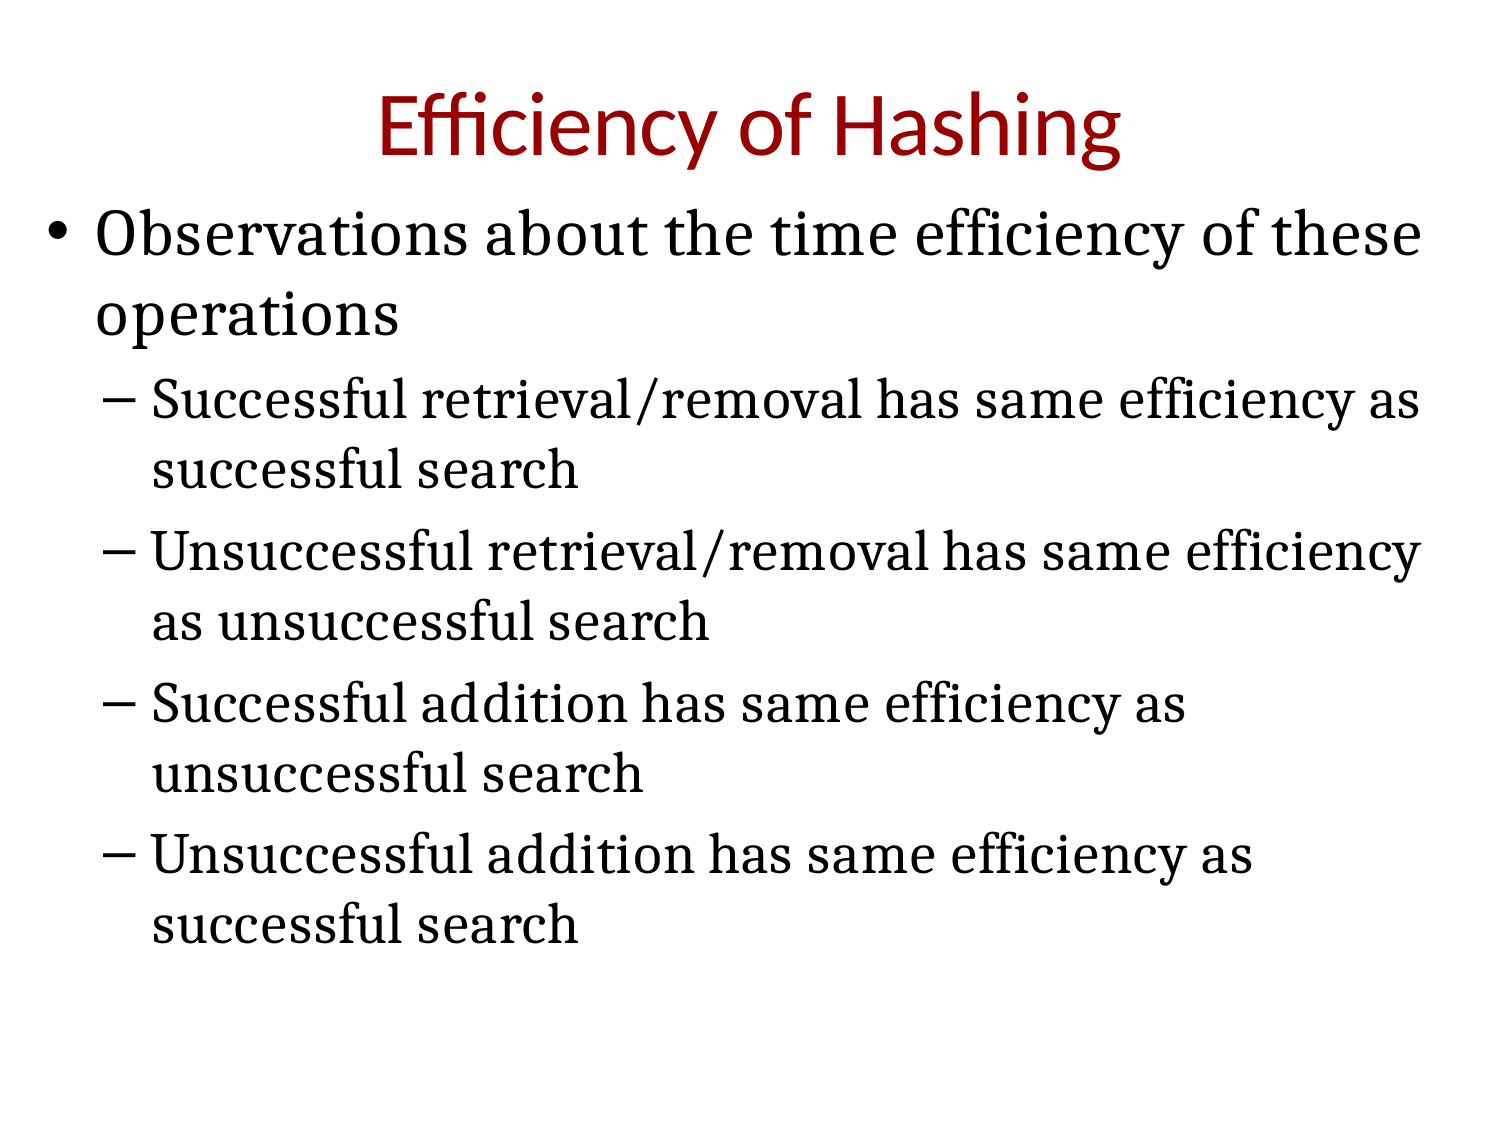

# Efficiency of Hashing
Observations about the time efficiency of these operations
Successful retrieval/removal has same efficiency as successful search
Unsuccessful retrieval/removal has same efficiency as unsuccessful search
Successful addition has same efficiency as unsuccessful search
Unsuccessful addition has same efficiency as successful search